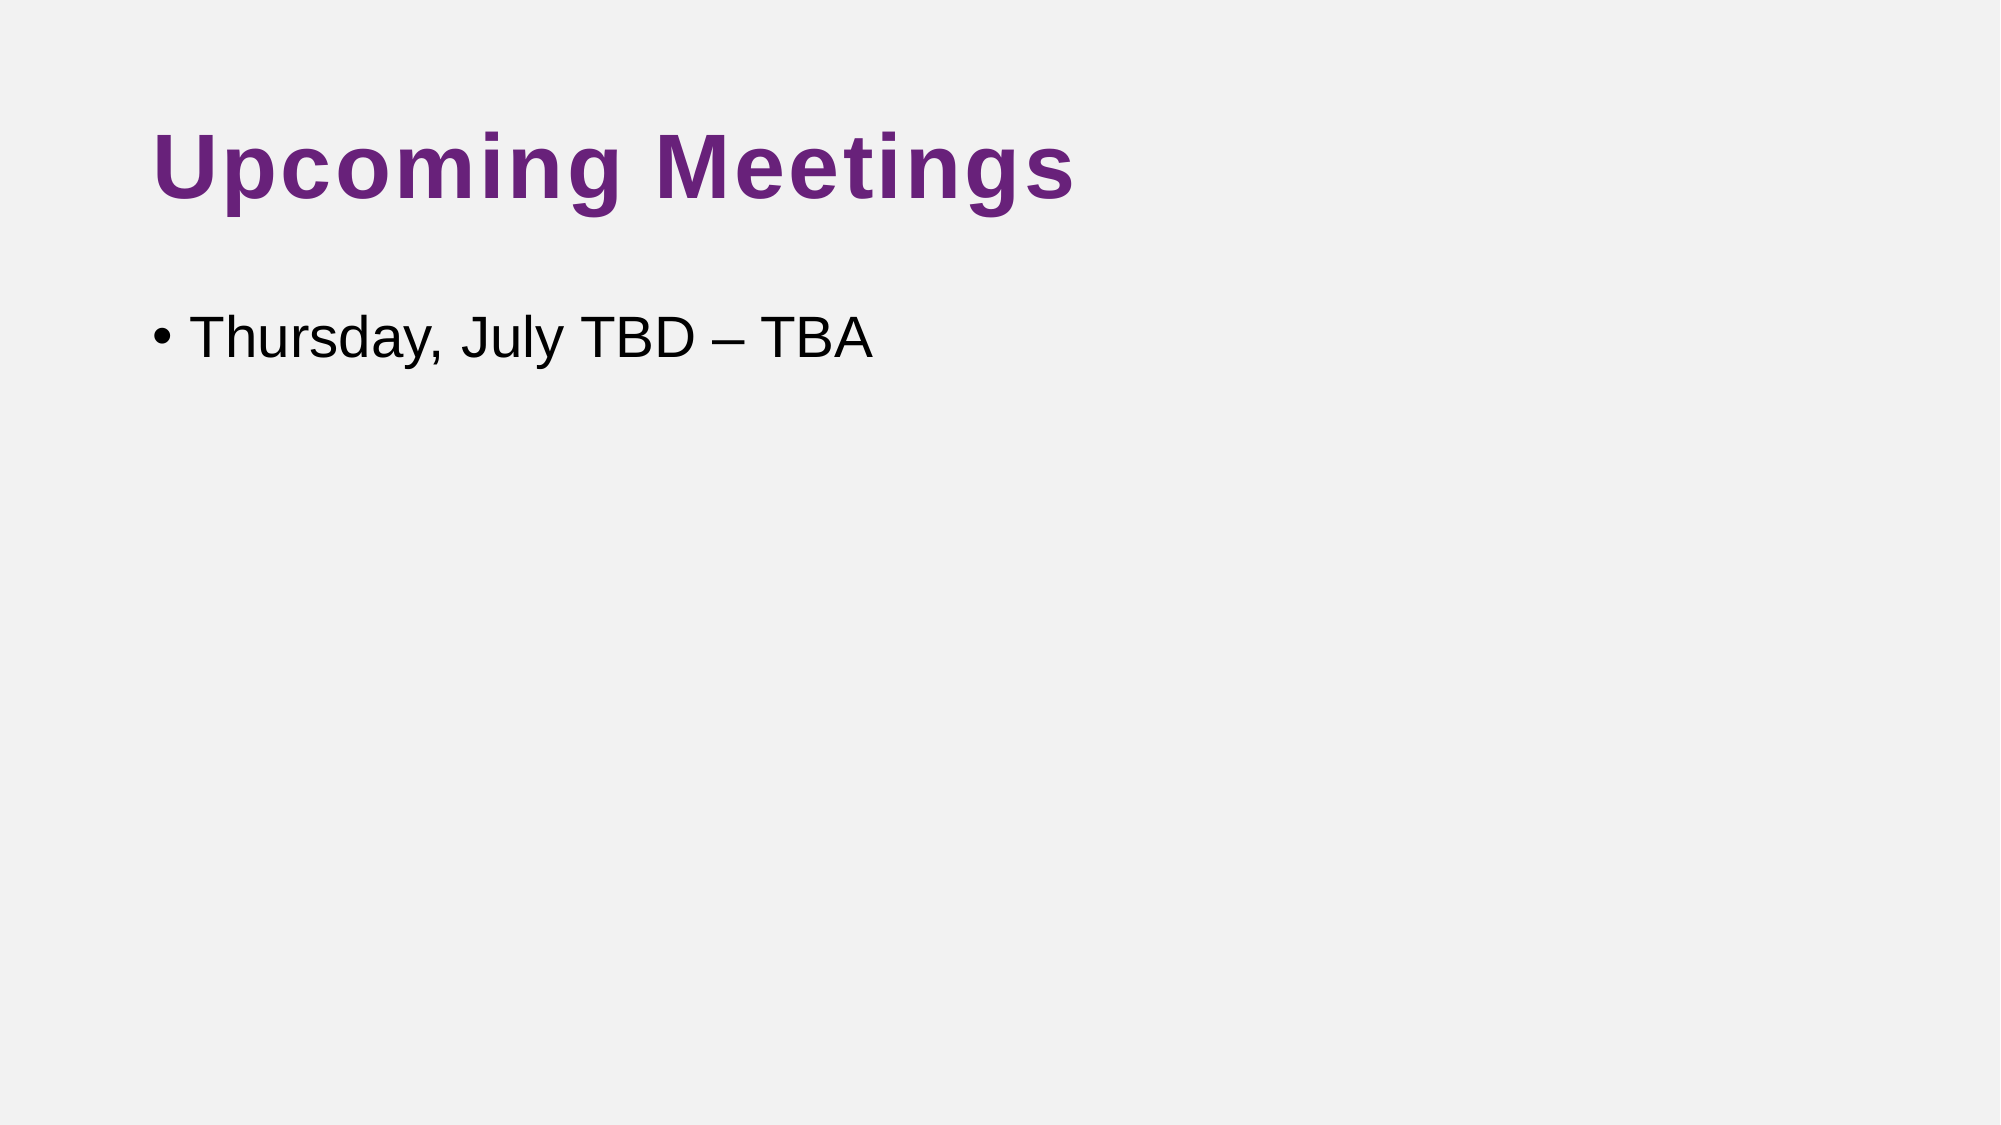

# Upcoming Meetings
Thursday, July TBD – TBA